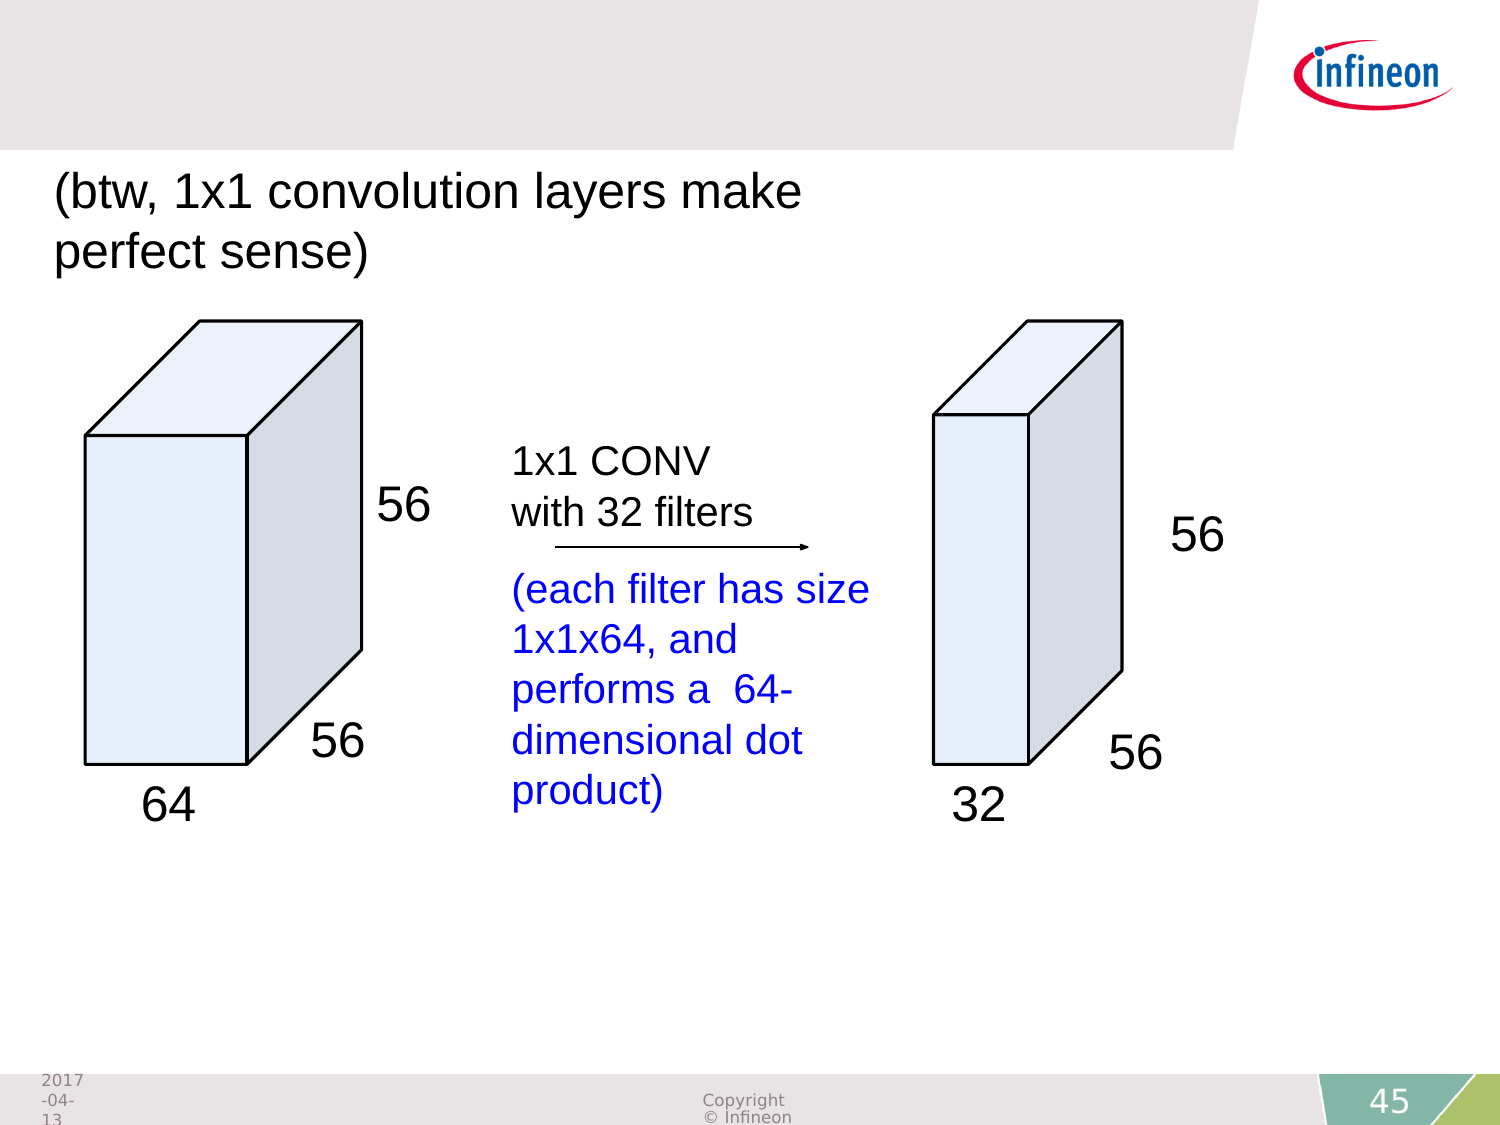

(btw, 1x1 convolution layers make perfect sense)

1x1 CONV
with 32 filters

56
56

(each filter has size  1x1x64, and performs a  64-dimensional dot  product)
56
56
64
32
2017-04-13
Copyright © Infineon Technologies AG 2018. All rights reserved.
45